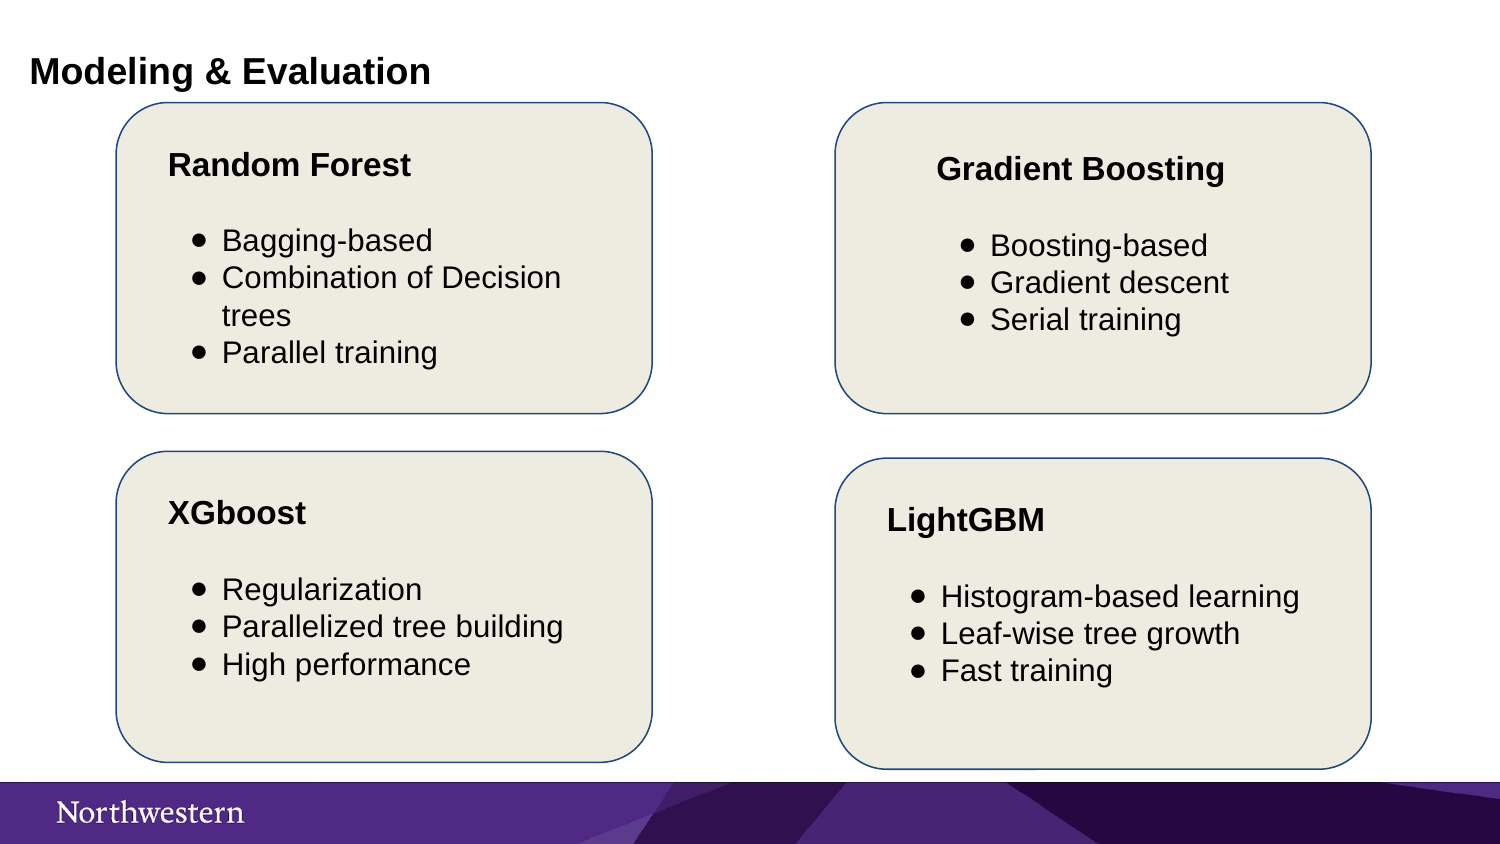

# Modeling & Evaluation

Random Forest

Bagging-based
Combination of Decision trees
Parallel training
Gradient Boosting

Boosting-based
Gradient descent
Serial training

XGboost

Regularization
Parallelized tree building
High performance
LightGBM

Histogram-based learning
Leaf-wise tree growth
Fast training